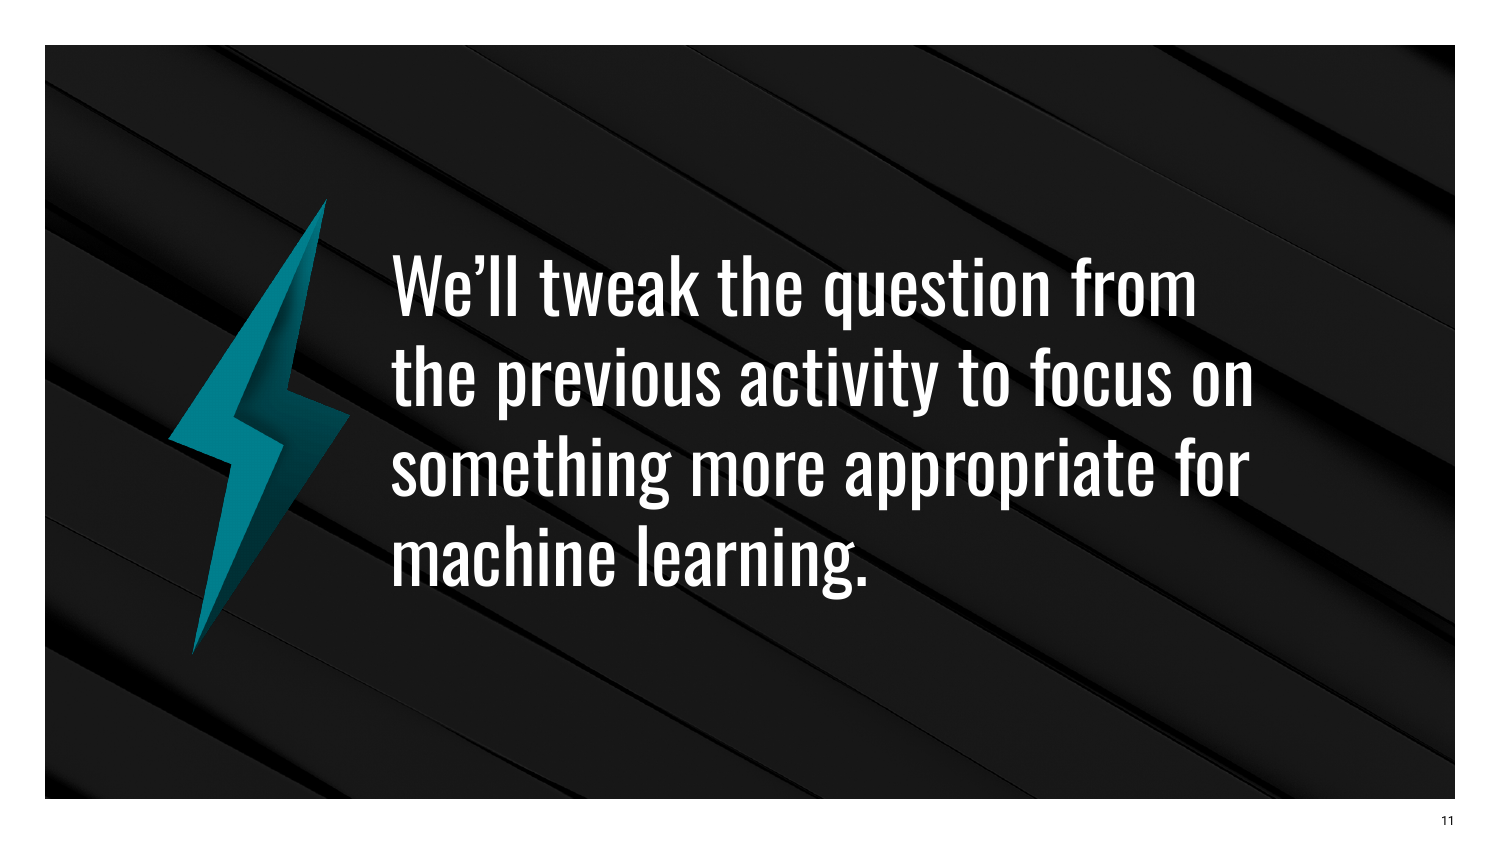

# We’ll tweak the question from the previous activity to focus on something more appropriate for machine learning.

11